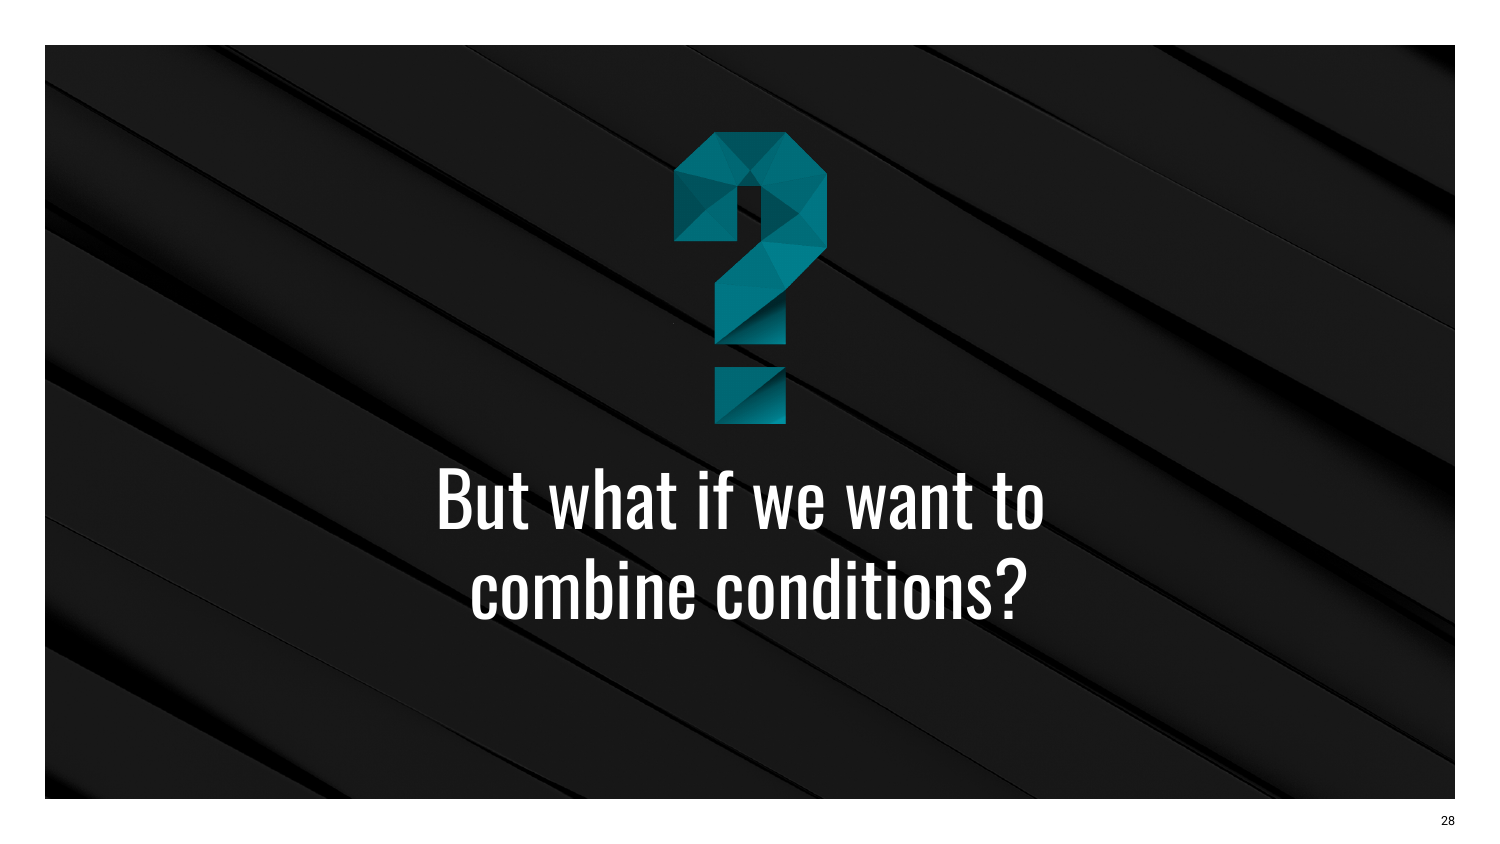

# But what if we want to combine conditions?